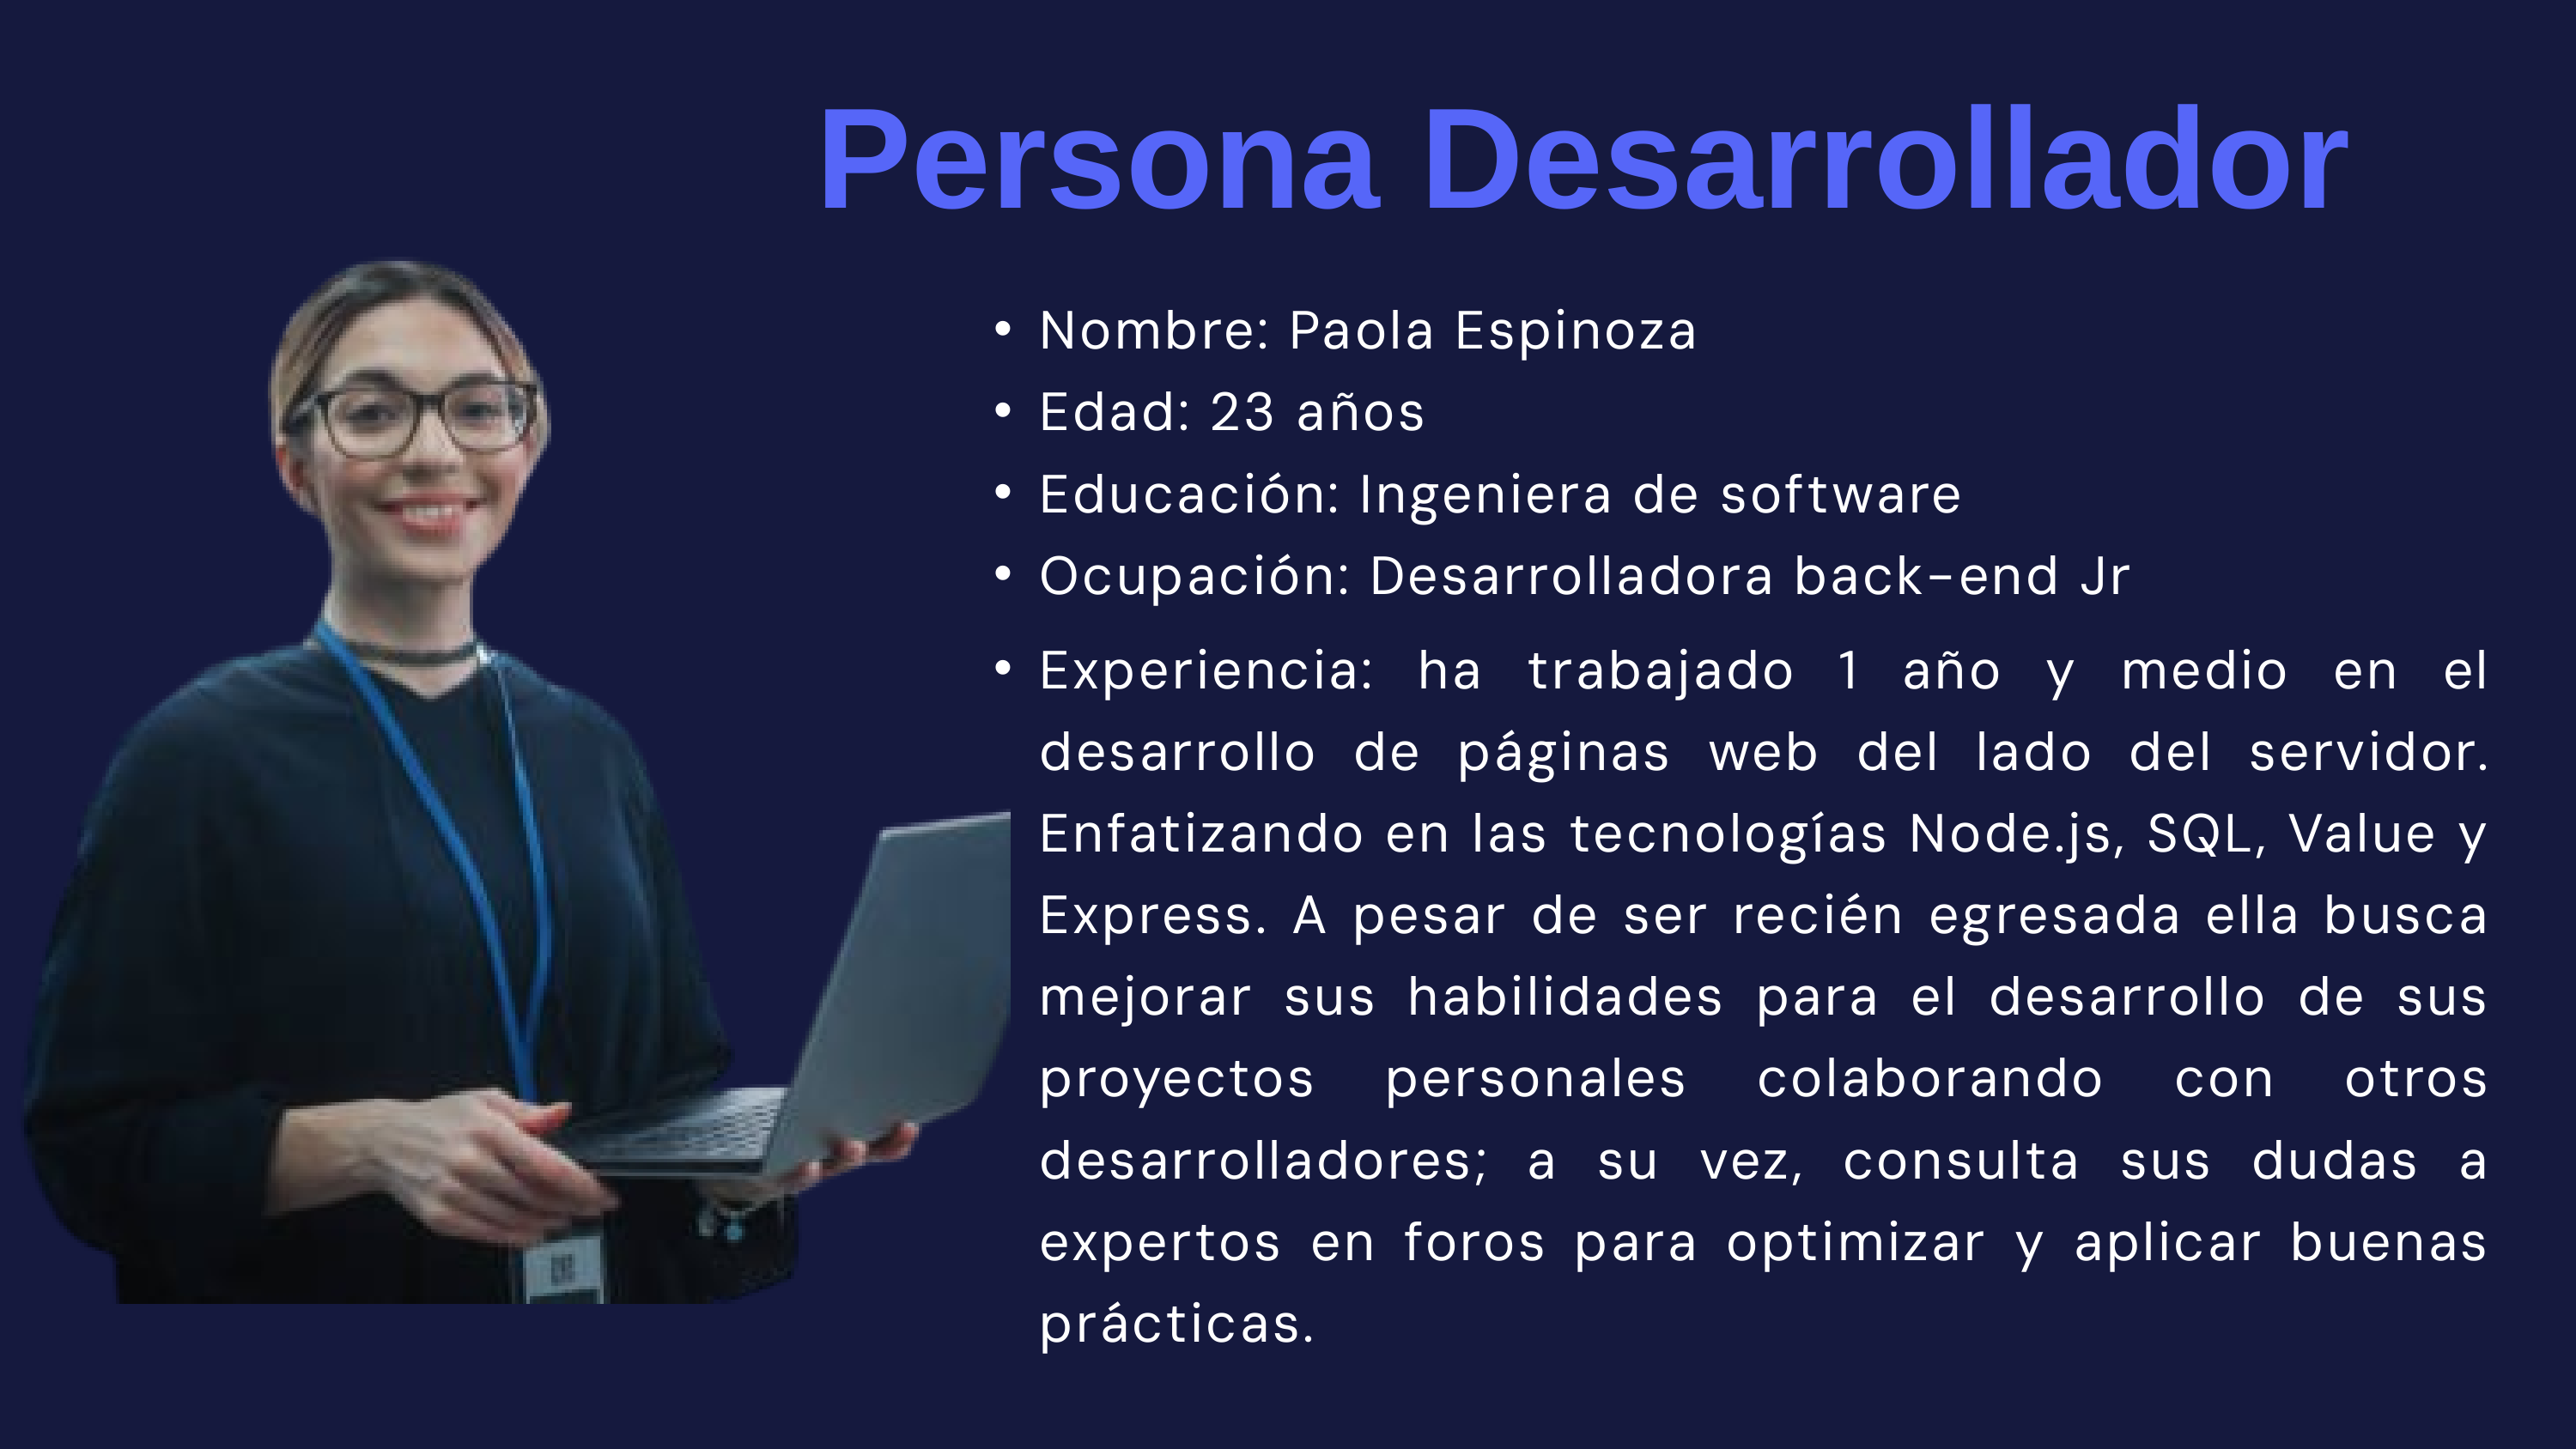

Persona Desarrollador

Nombre: Paola Espinoza
Edad: 23 años
Educación: Ingeniera de software
Ocupación: Desarrolladora back-end Jr

Experiencia: ha trabajado 1 año y medio en el desarrollo de páginas web del lado del servidor. Enfatizando en las tecnologías Node.js, SQL, Value y Express. A pesar de ser recién egresada ella busca mejorar sus habilidades para el desarrollo de sus proyectos personales colaborando con otros desarrolladores; a su vez, consulta sus dudas a expertos en foros para optimizar y aplicar buenas prácticas.